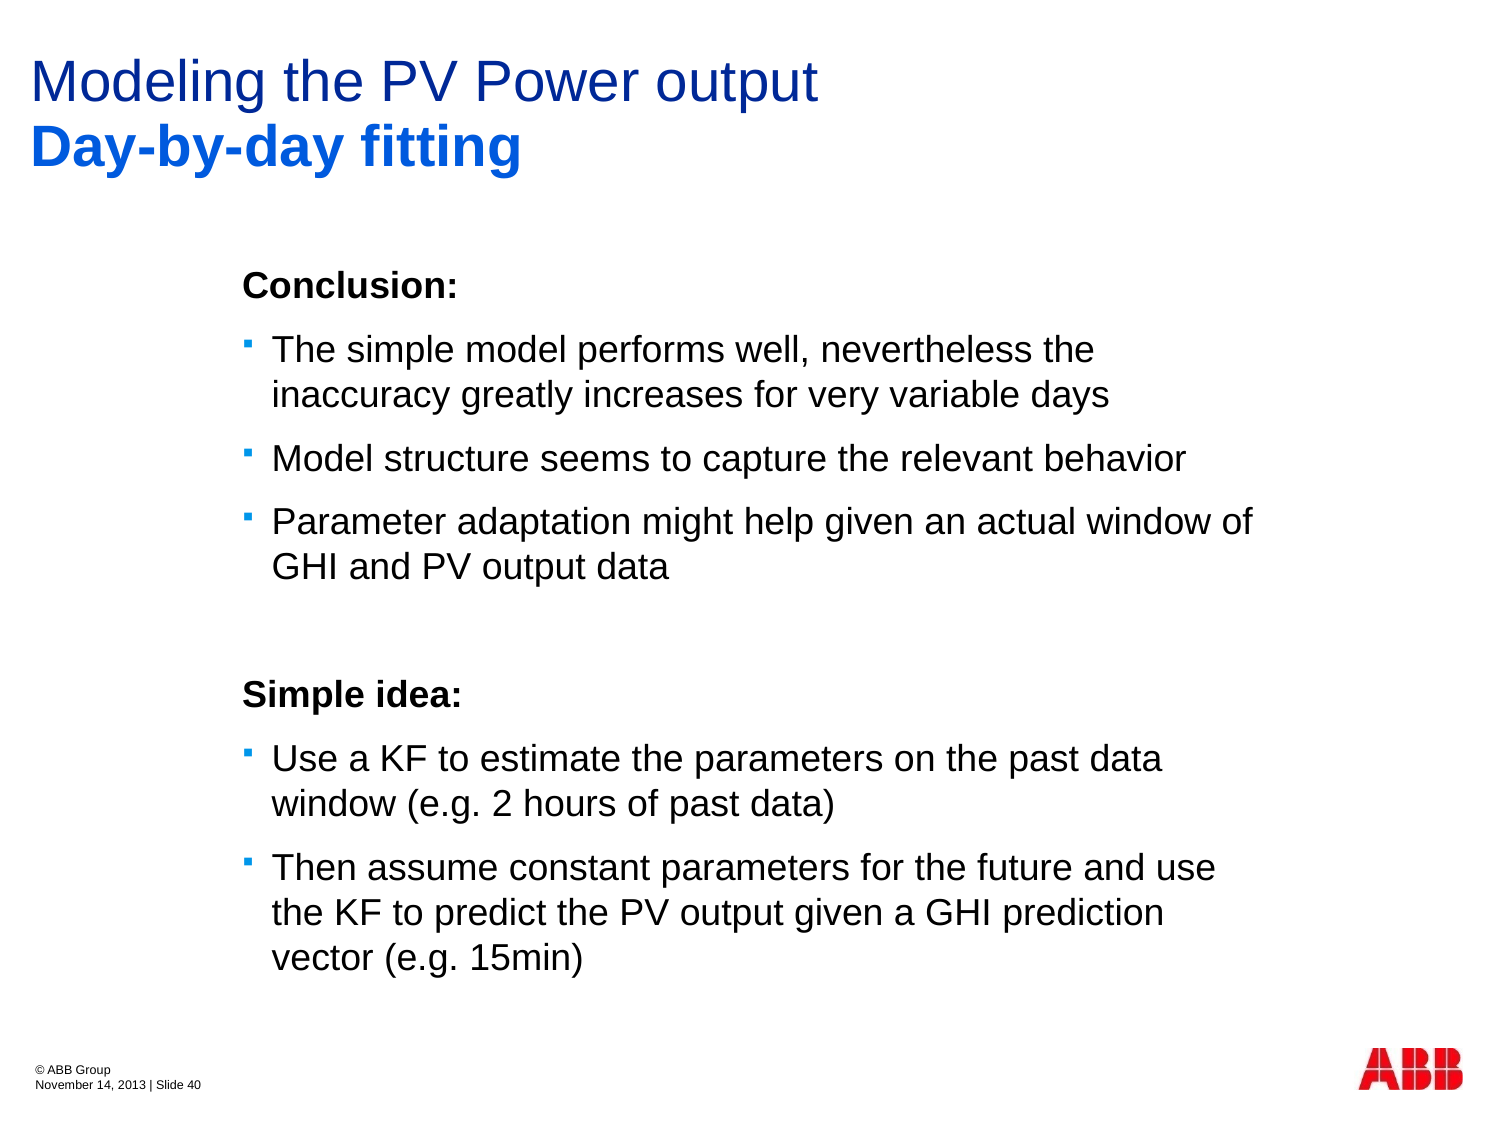

# Modeling the PV Power output
Day-by-day fitting

Conclusion:
The simple model performs well, nevertheless the inaccuracy greatly increases for very variable days
Model structure seems to capture the relevant behavior
Parameter adaptation might help given an actual window of GHI and PV output data

Simple idea:
Use a KF to estimate the parameters on the past data window (e.g. 2 hours of past data)
Then assume constant parameters for the future and use the KF to predict the PV output given a GHI prediction vector (e.g. 15min)